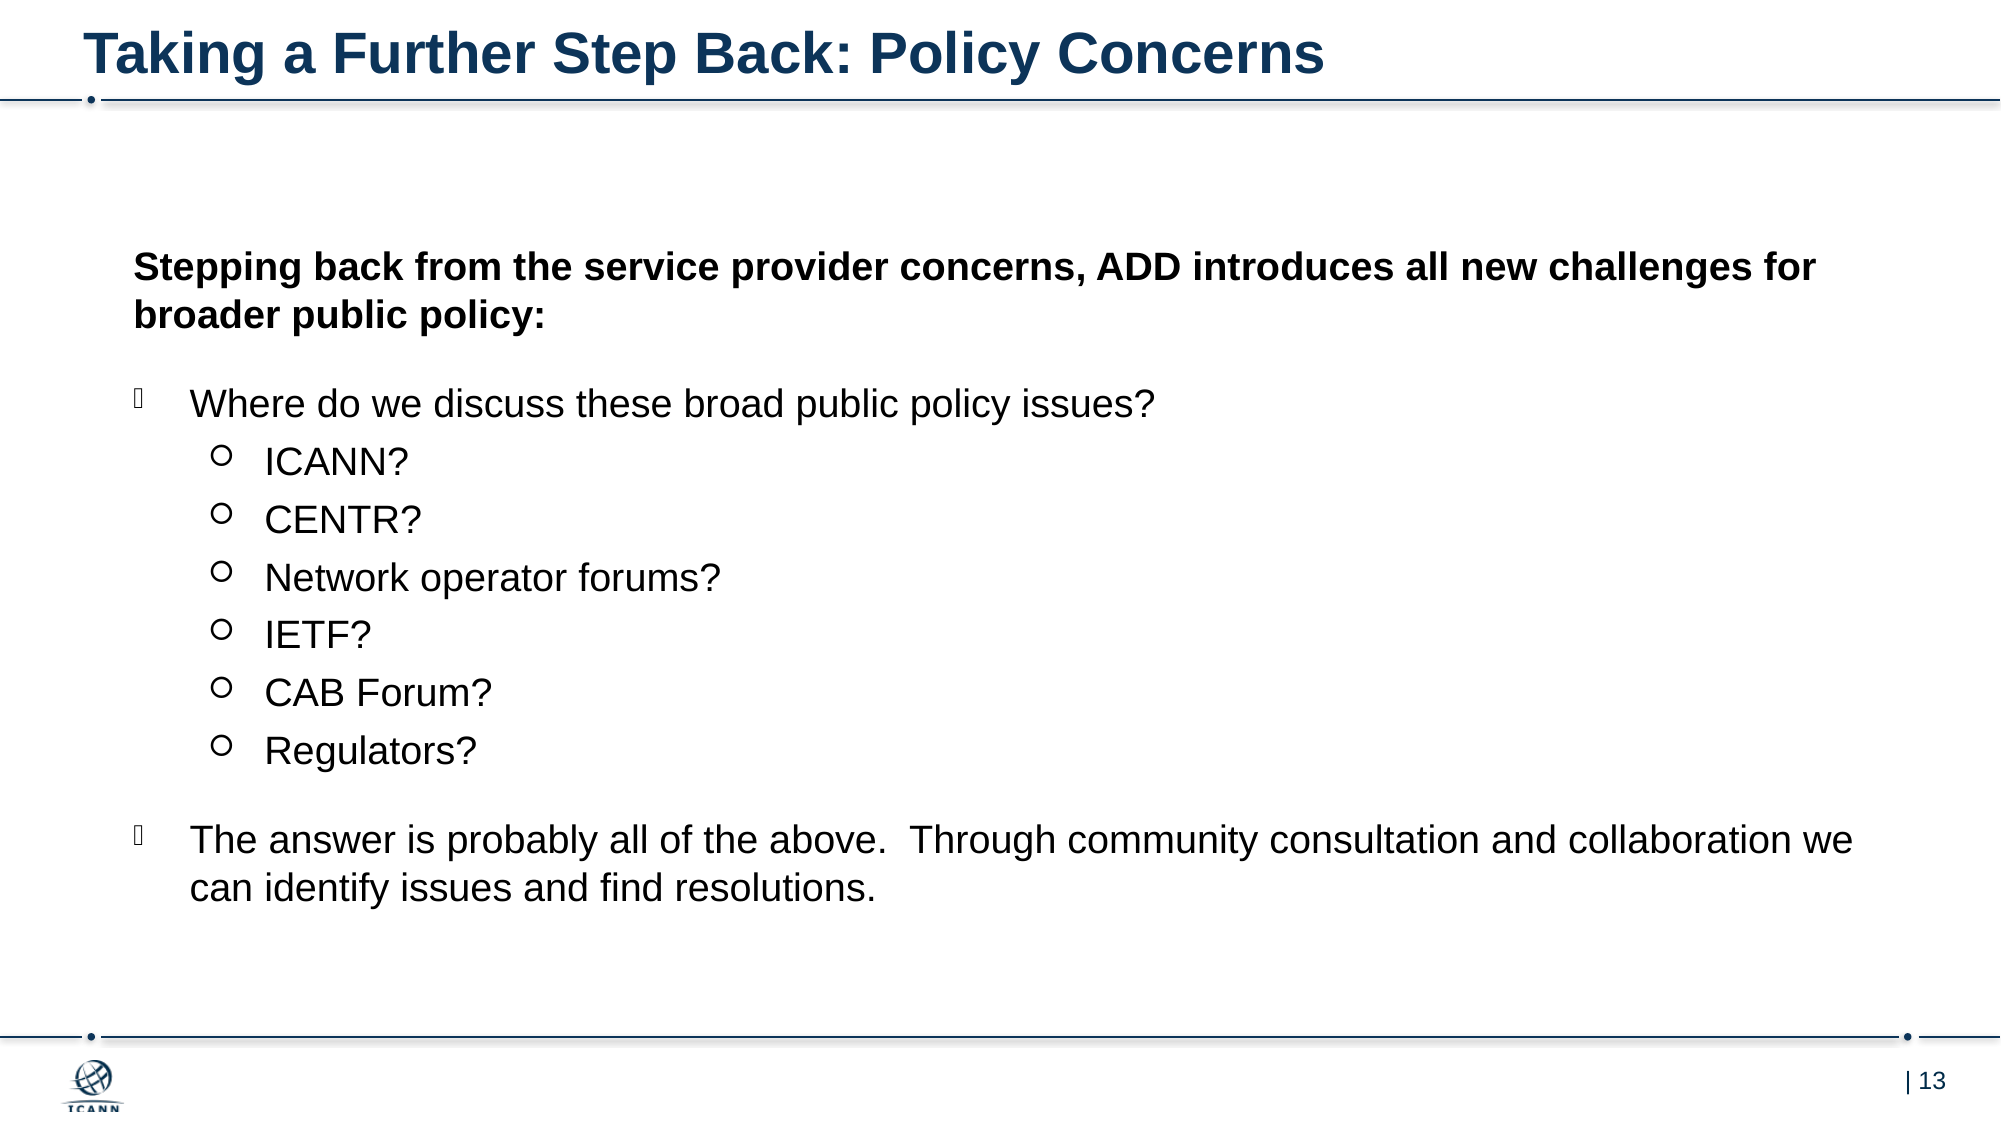

# Taking a Further Step Back: Policy Concerns
Stepping back from the service provider concerns, ADD introduces all new challenges for broader public policy:
Where do we discuss these broad public policy issues?
ICANN?
CENTR?
Network operator forums?
IETF?
CAB Forum?
Regulators?
The answer is probably all of the above.  Through community consultation and collaboration we can identify issues and find resolutions.